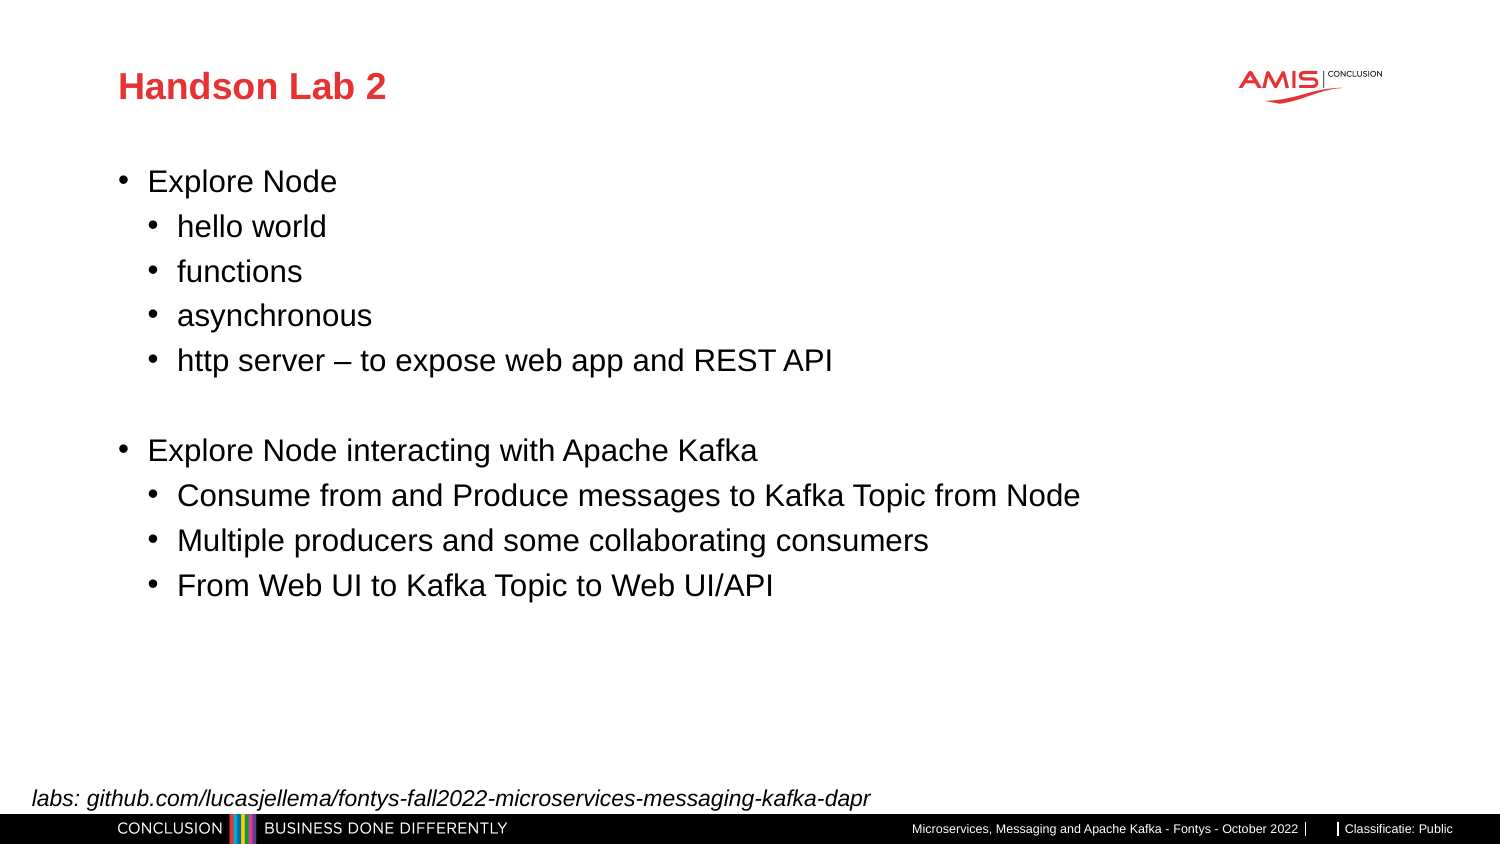

# Handson Lab 2
Explore Node
hello world
functions
asynchronous
http server – to expose web app and REST API
Explore Node interacting with Apache Kafka
Consume from and Produce messages to Kafka Topic from Node
Multiple producers and some collaborating consumers
From Web UI to Kafka Topic to Web UI/API
labs: github.com/lucasjellema/fontys-fall2022-microservices-messaging-kafka-dapr
Microservices, Messaging and Apache Kafka - Fontys - October 2022